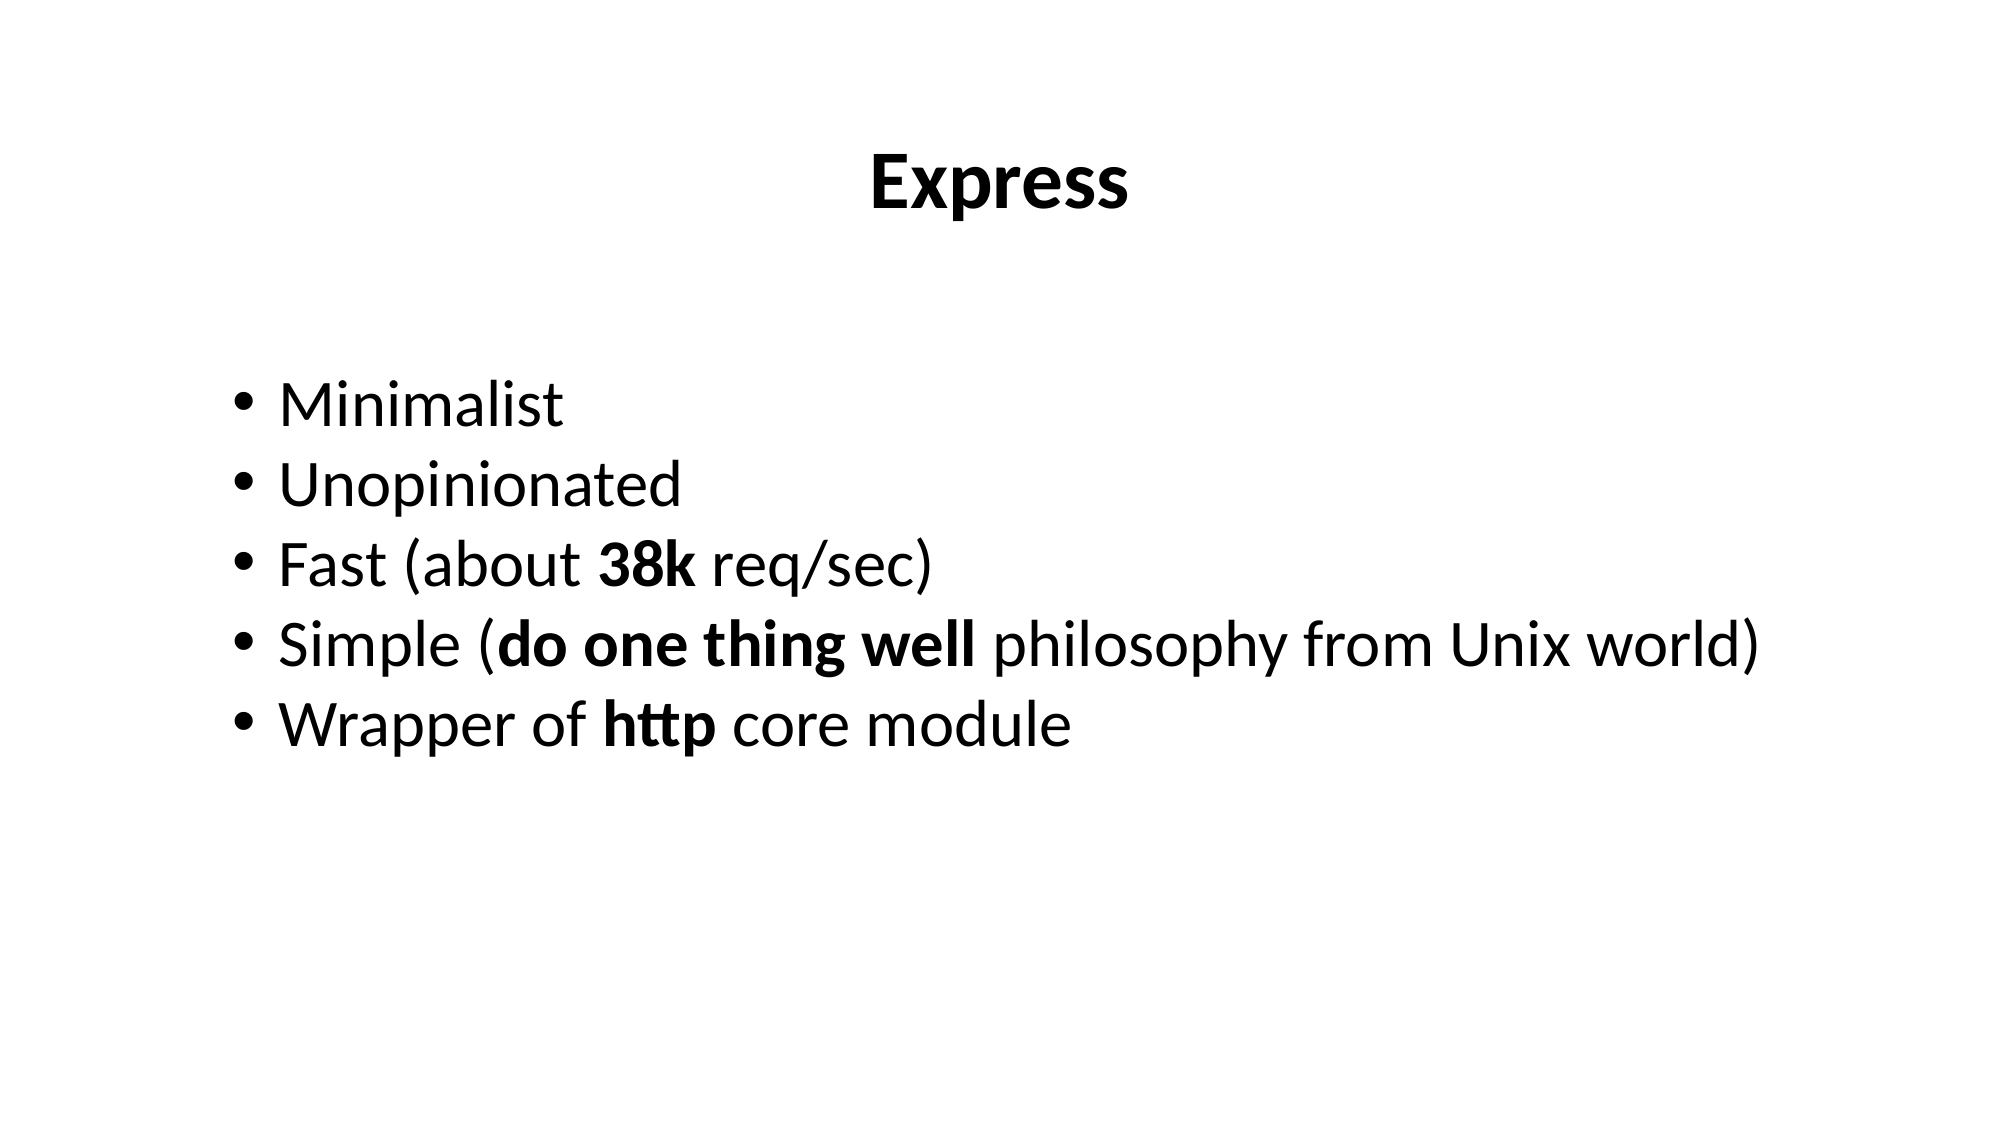

Express
Minimalist
Unopinionated
Fast (about 38k req/sec)
Simple (do one thing well philosophy from Unix world)
Wrapper of http core module